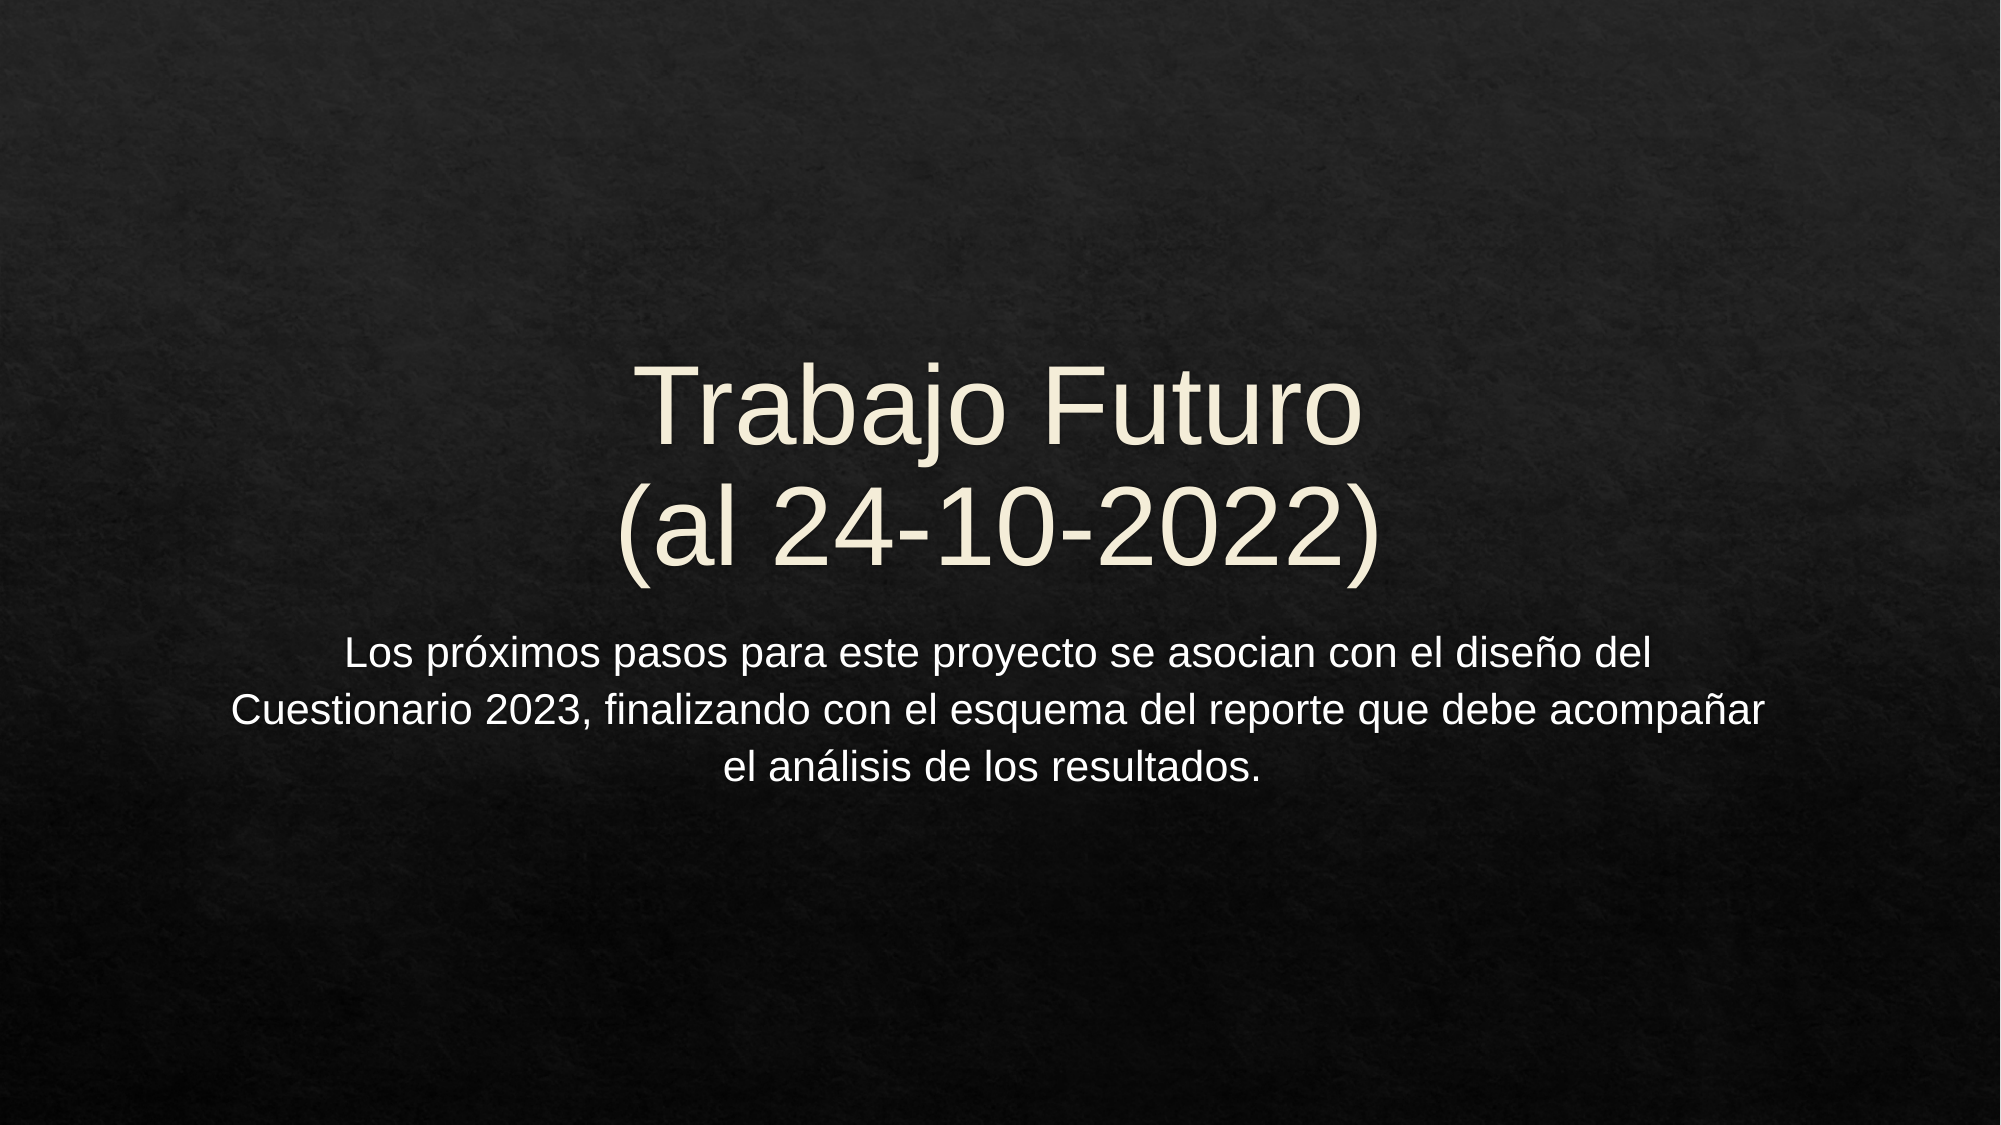

# Trabajo Futuro (al 24-10-2022)
Los próximos pasos para este proyecto se asocian con el diseño del Cuestionario 2023, finalizando con el esquema del reporte que debe acompañar el análisis de los resultados.